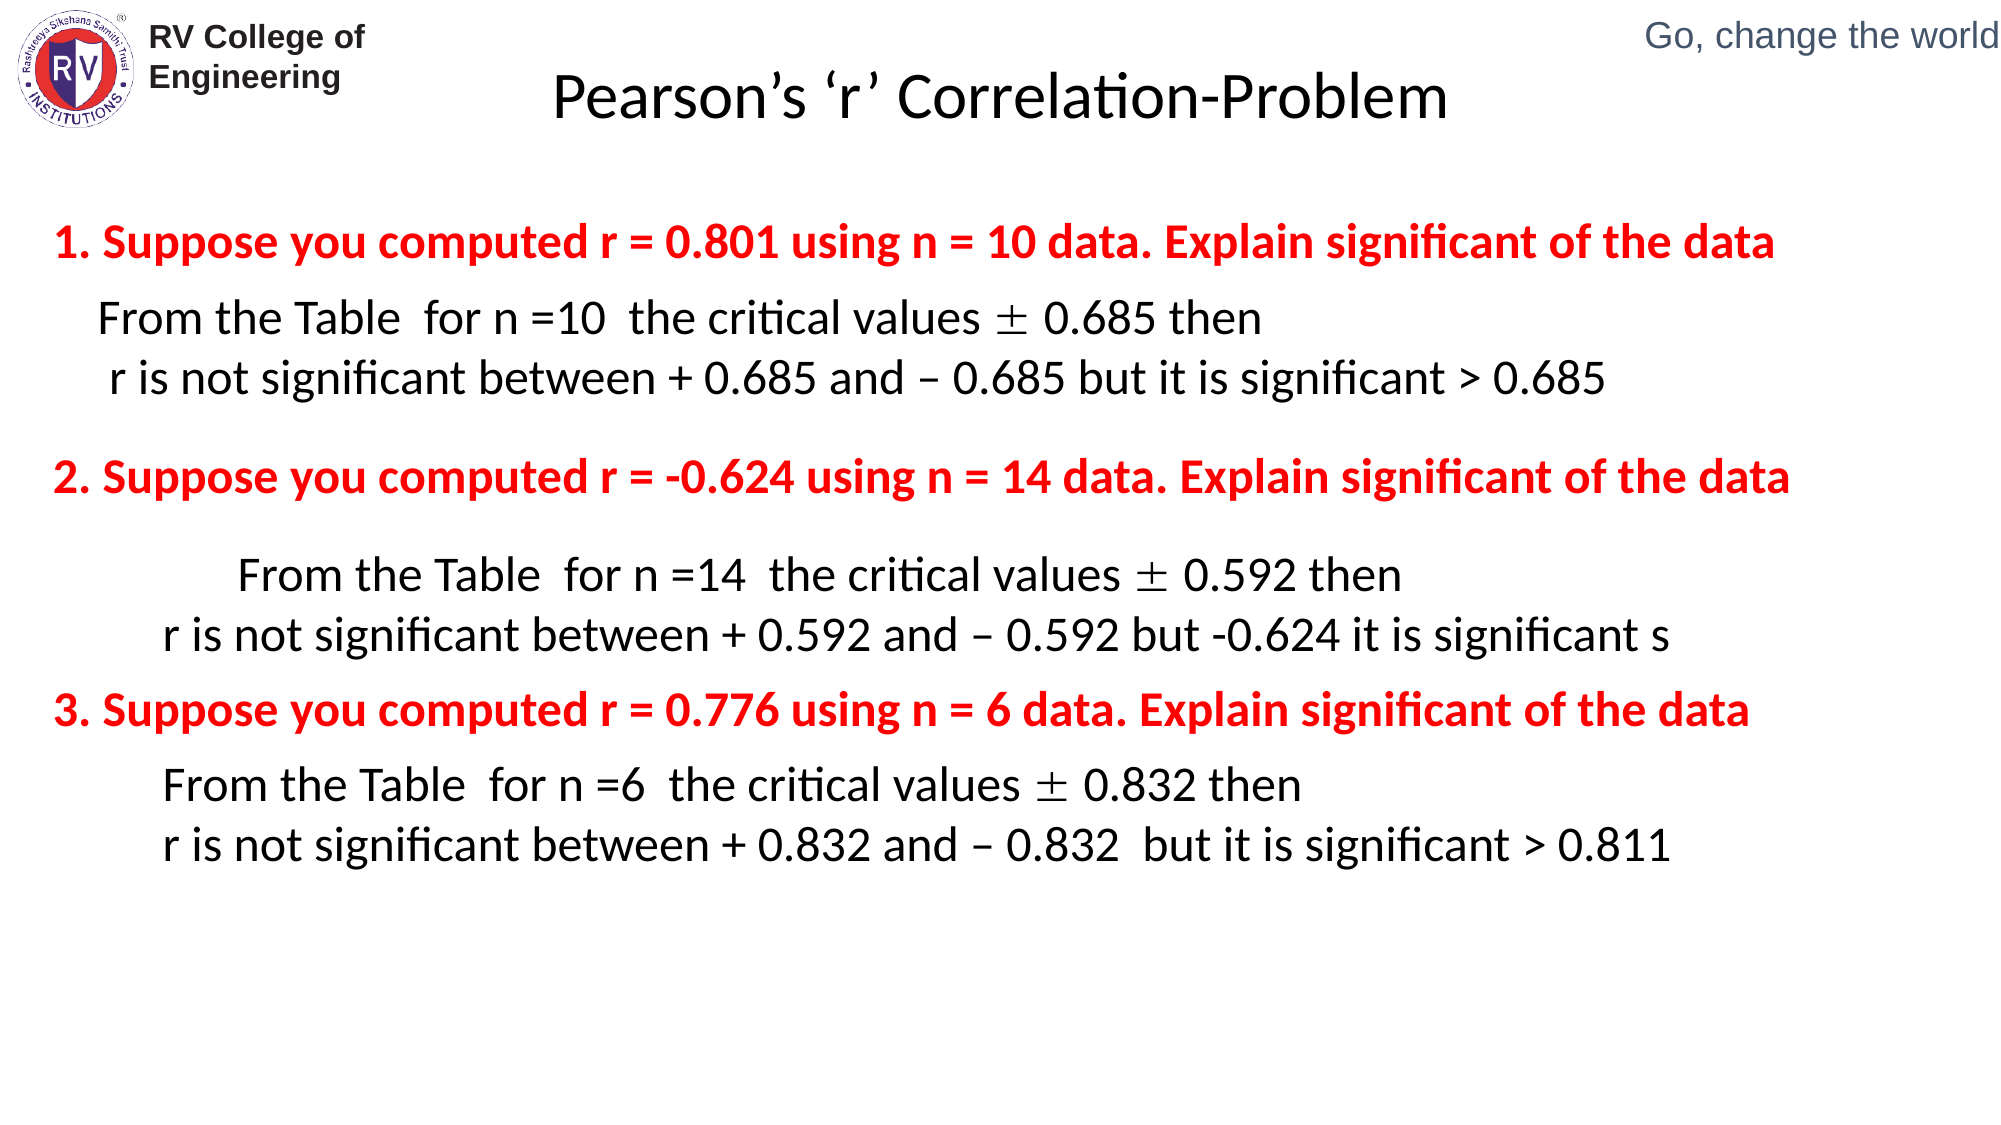

Pearson’s ‘r’ Correlation-Problem
1. Suppose you computed r = 0.801 using n = 10 data. Explain significant of the data
From the Table  for n =10  the critical values ± 0.685 then
 r is not significant between + 0.685 and – 0.685 but it is significant > 0.685
2. Suppose you computed r = -0.624 using n = 14 data. Explain significant of the data
From the Table  for n =14  the critical values ± 0.592 then
r is not significant between + 0.592 and – 0.592 but -0.624 it is significant s
3. Suppose you computed r = 0.776 using n = 6 data. Explain significant of the data
From the Table  for n =6  the critical values ± 0.832 then
r is not significant between + 0.832 and – 0.832  but it is significant > 0.811